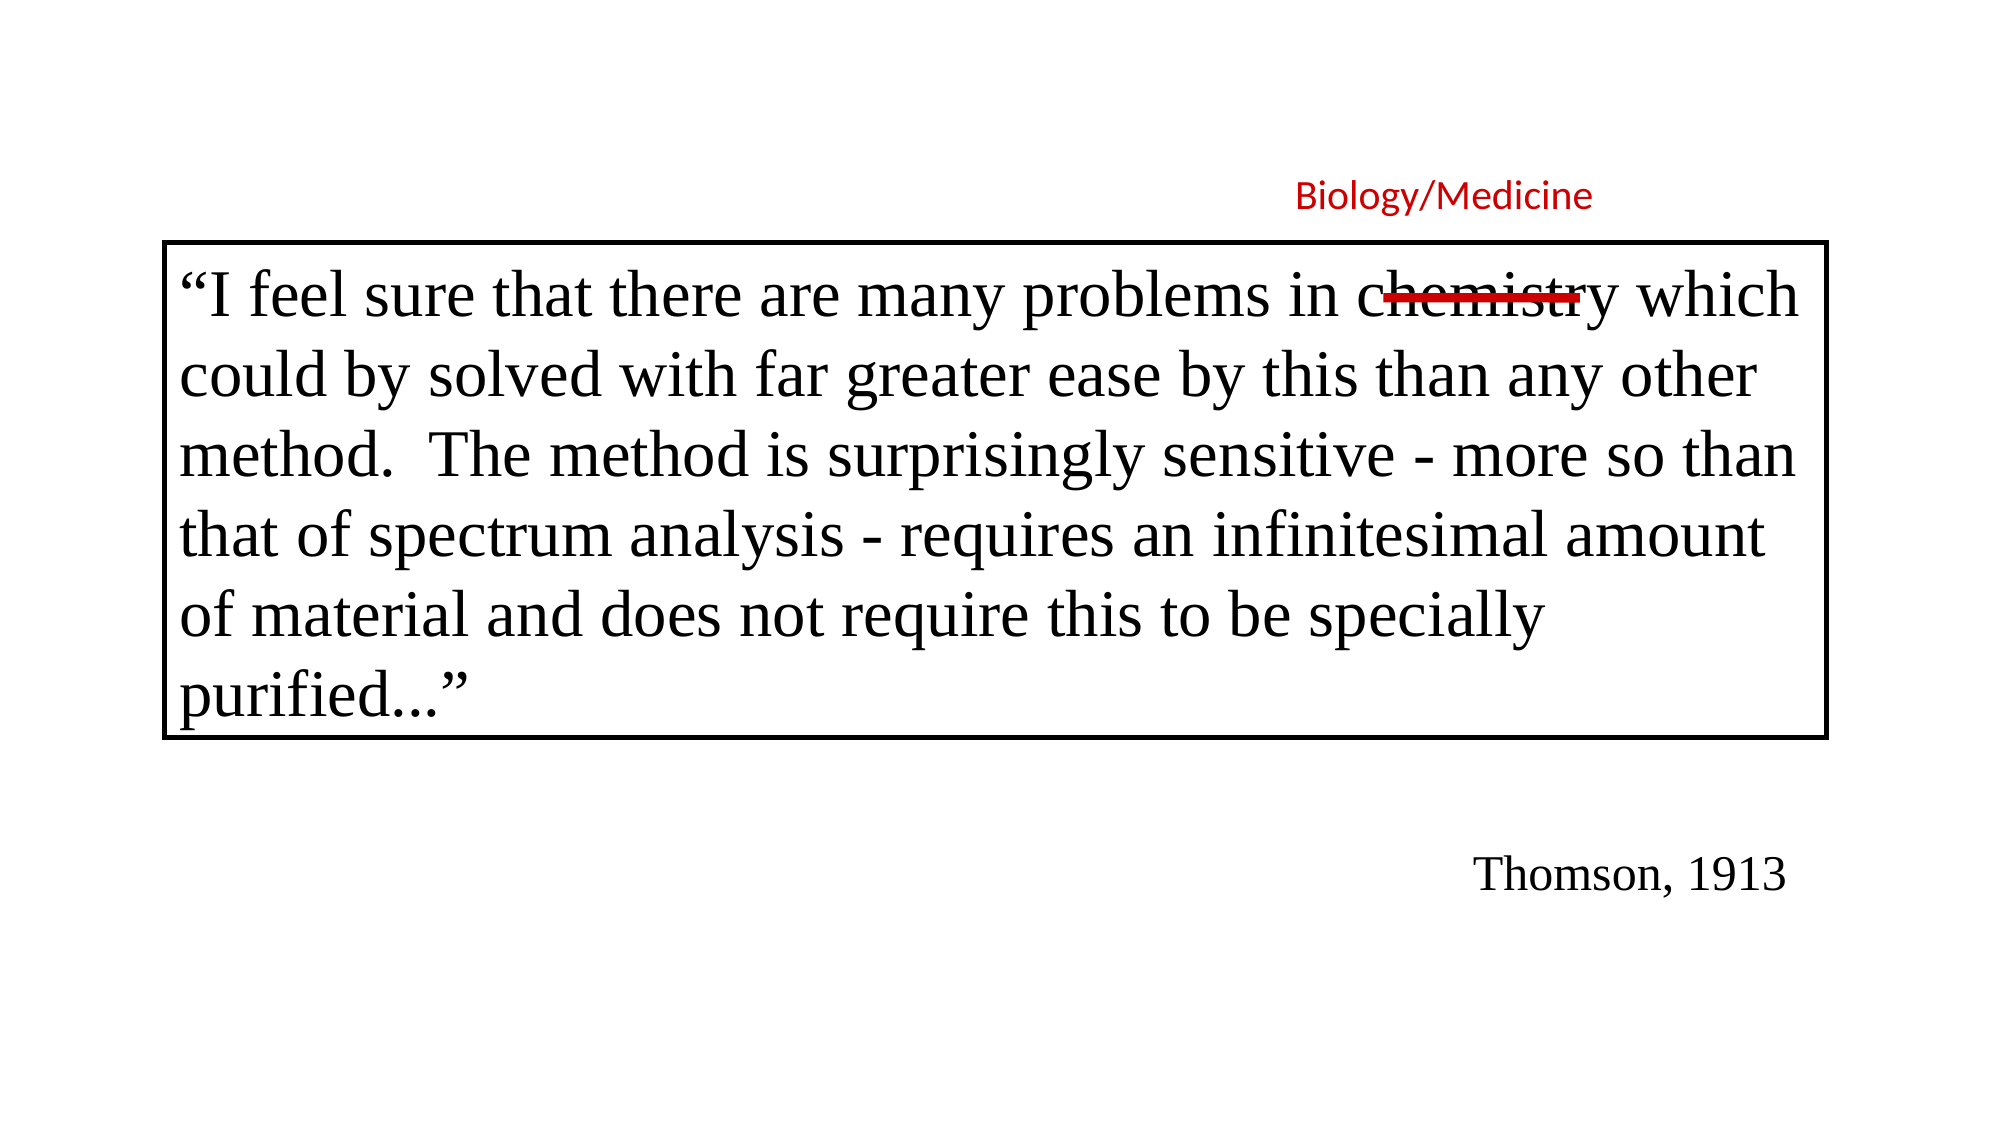

Biology/Medicine

“I feel sure that there are many problems in chemistry which could by solved with far greater ease by this than any other method.  The method is surprisingly sensitive - more so than that of spectrum analysis - requires an infinitesimal amount of material and does not require this to be specially purified...”
Thomson, 1913